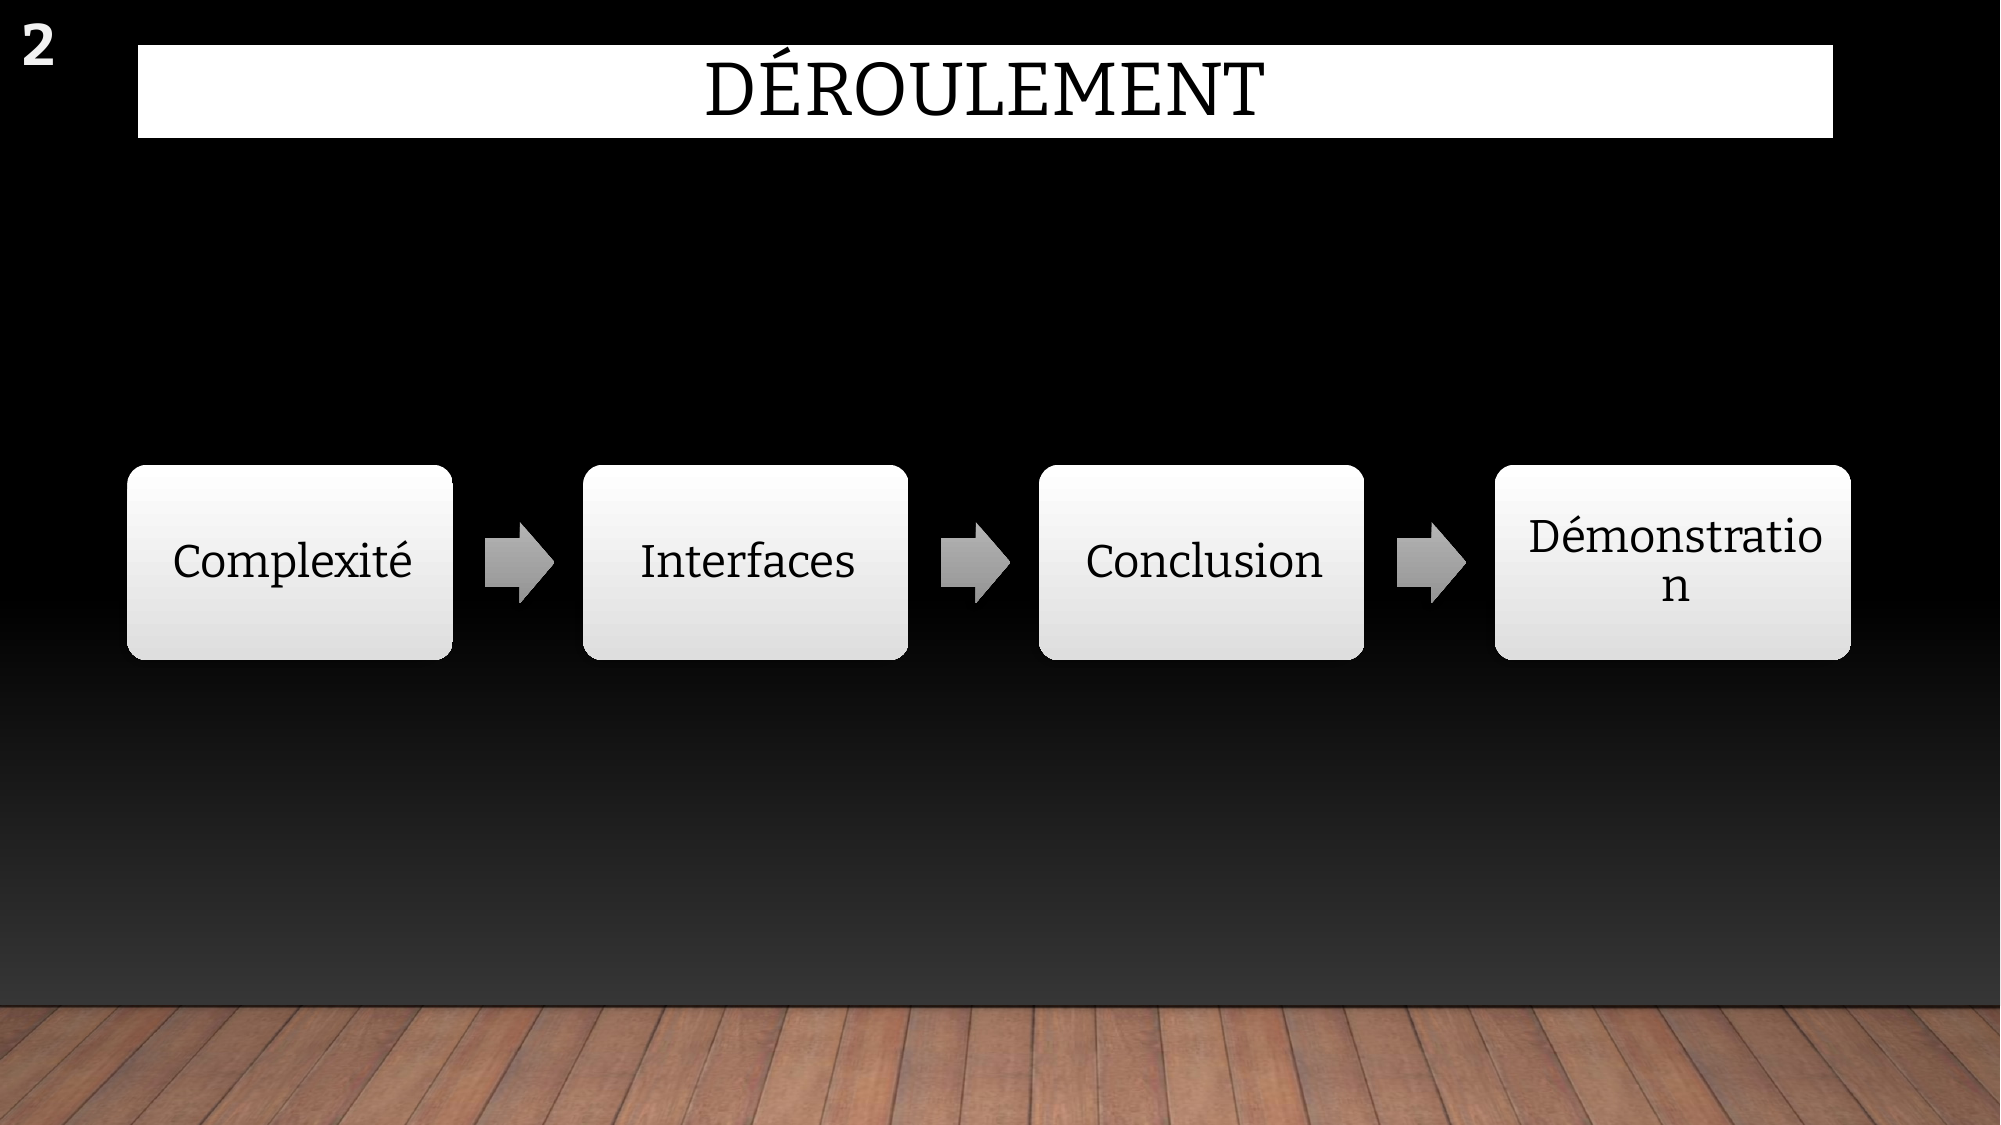

2
# DÉroulement
Complexité

Interfaces

Conclusion

Démonstration